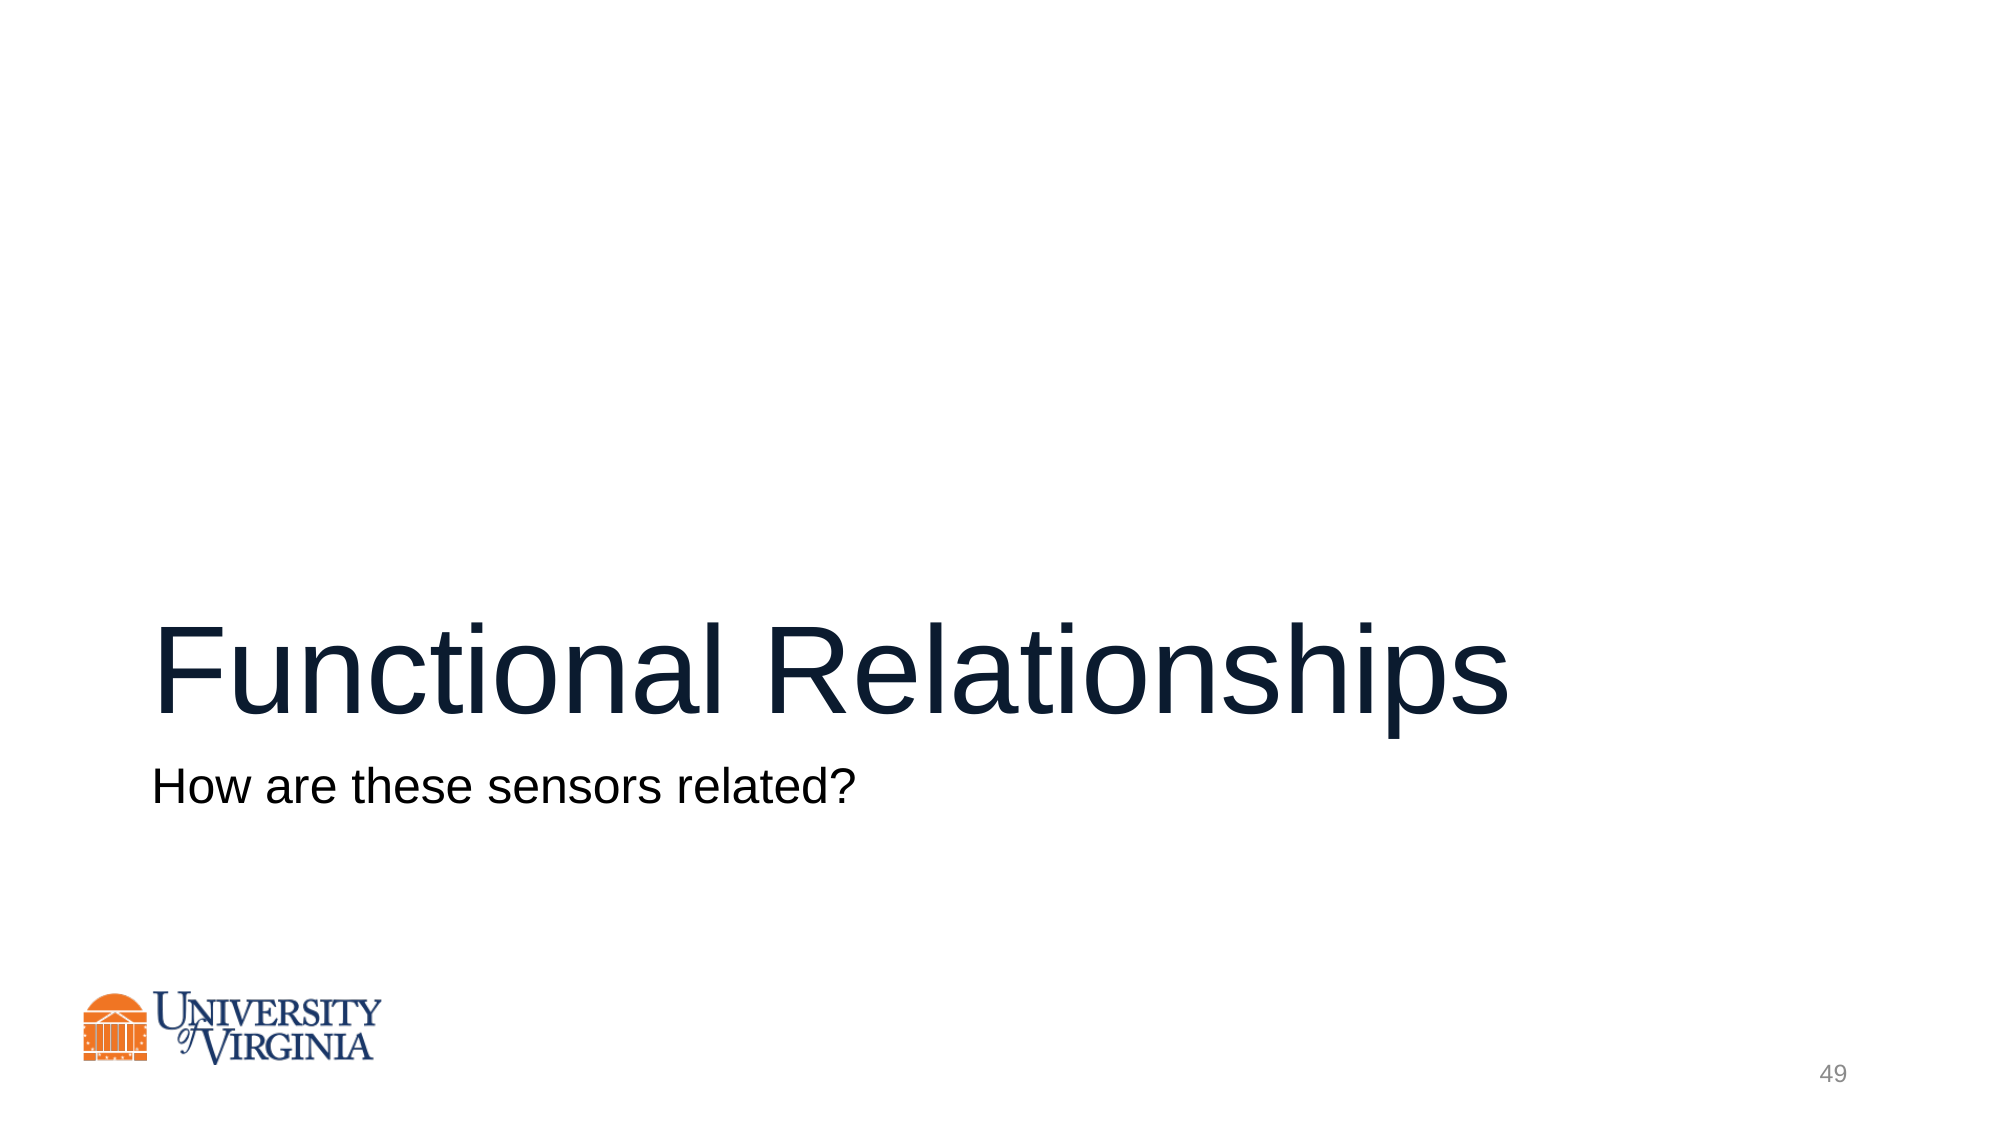

# Functional Relationships
How are these sensors related?
49